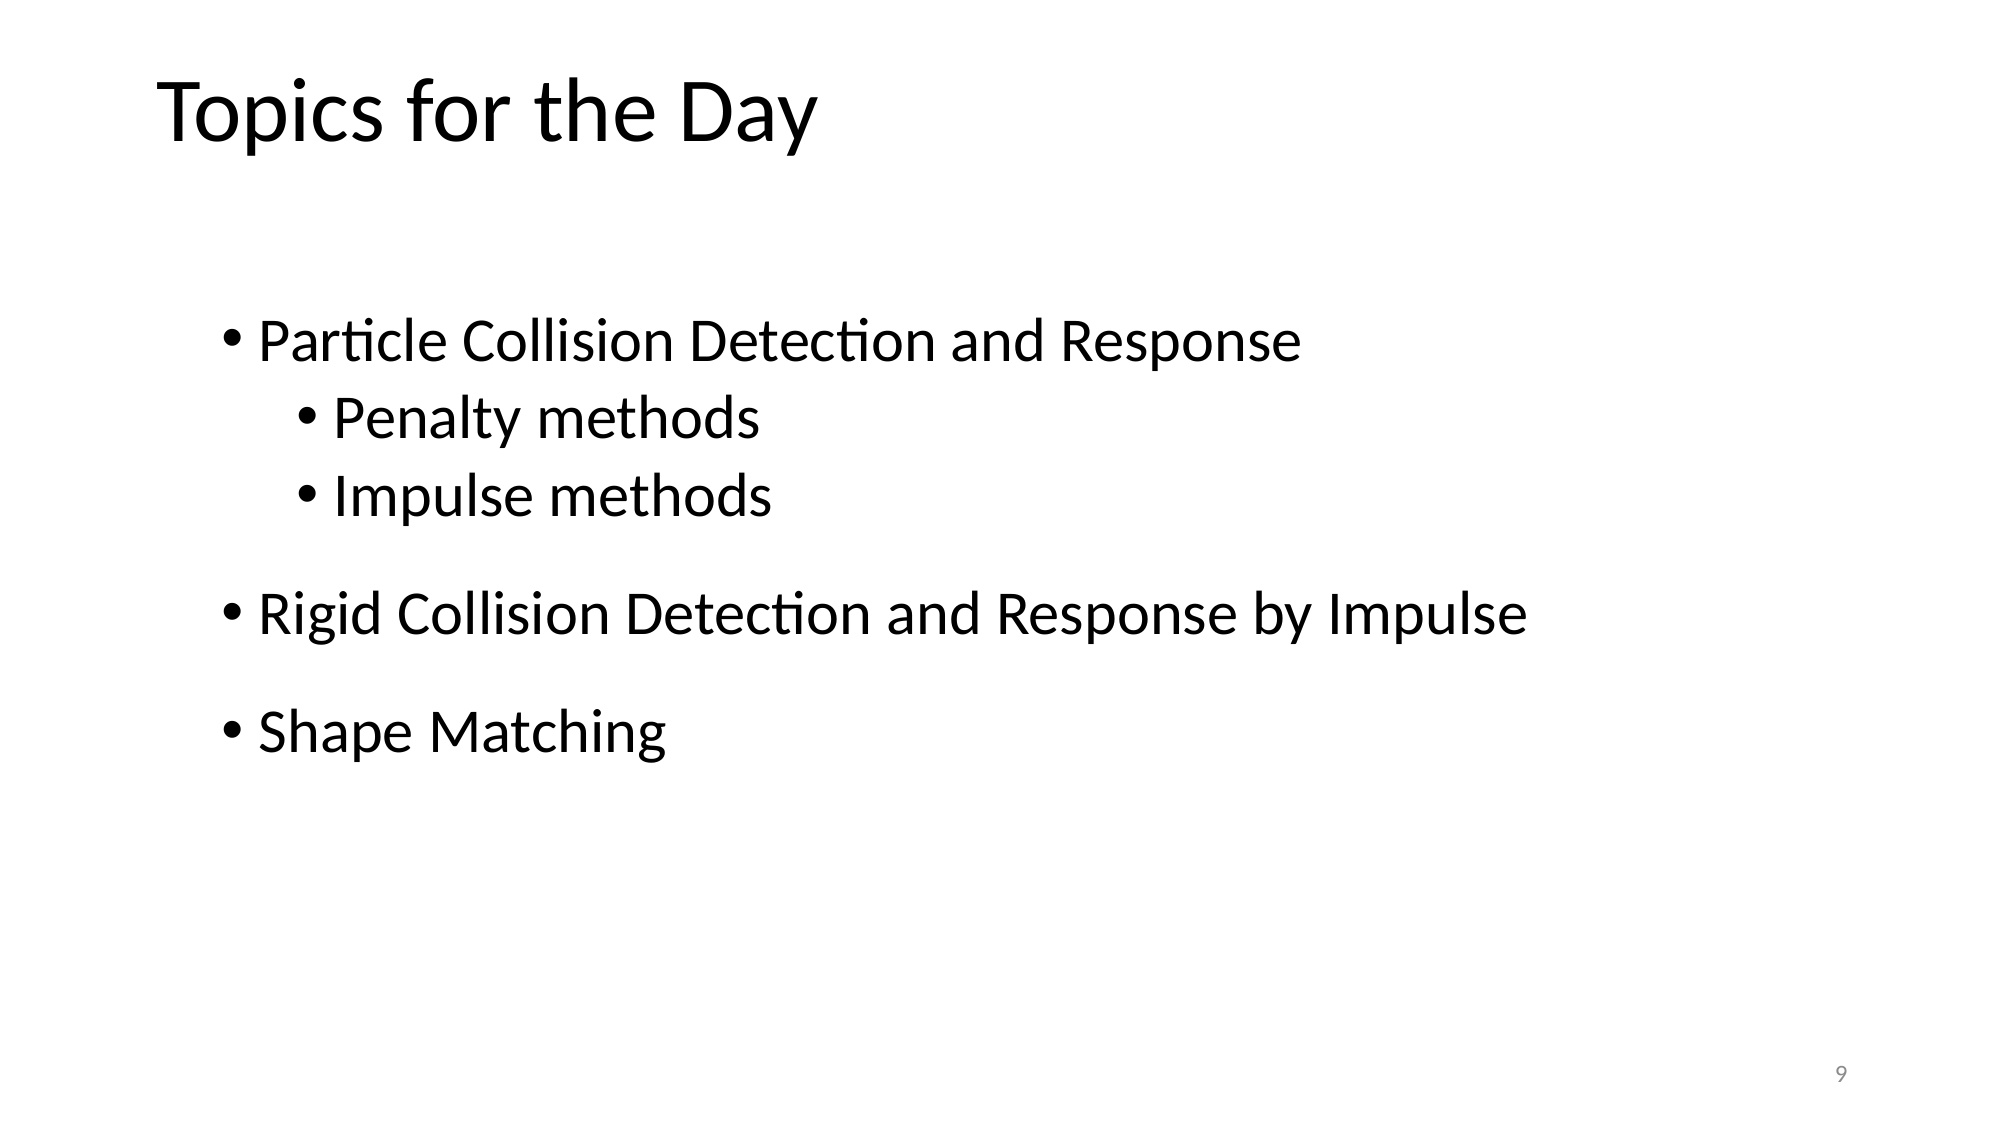

# Topics for the Day
Particle Collision Detection and Response
Penalty methods
Impulse methods

Rigid Collision Detection and Response by Impulse

Shape Matching
9